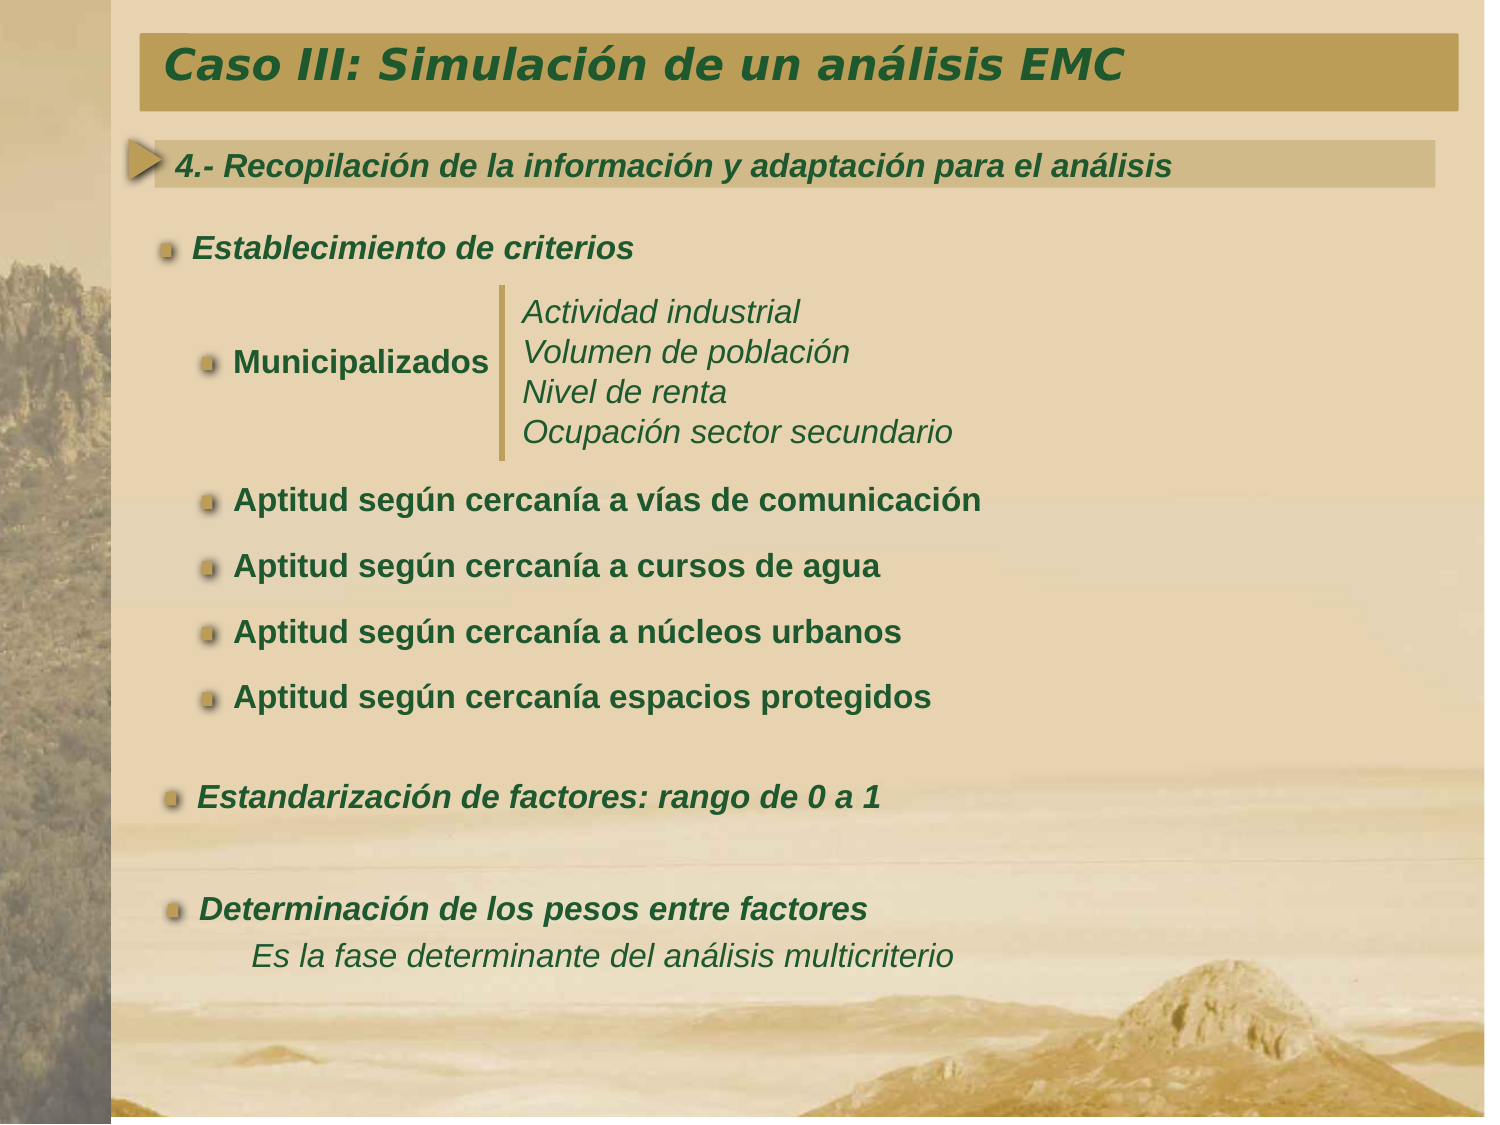

Caso III: Simulación de un análisis EMC
4.- Recopilación de la información y adaptación para el análisis

Establecimiento de criterios

Actividad industrial
Volumen de población
Nivel de renta
Ocupación sector secundario
Municipalizados

Aptitud según cercanía a vías de comunicación

Aptitud según cercanía a cursos de agua

Aptitud según cercanía a núcleos urbanos

Aptitud según cercanía espacios protegidos

Estandarización de factores: rango de 0 a 1

Determinación de los pesos entre factores

Es la fase determinante del análisis multicriterio